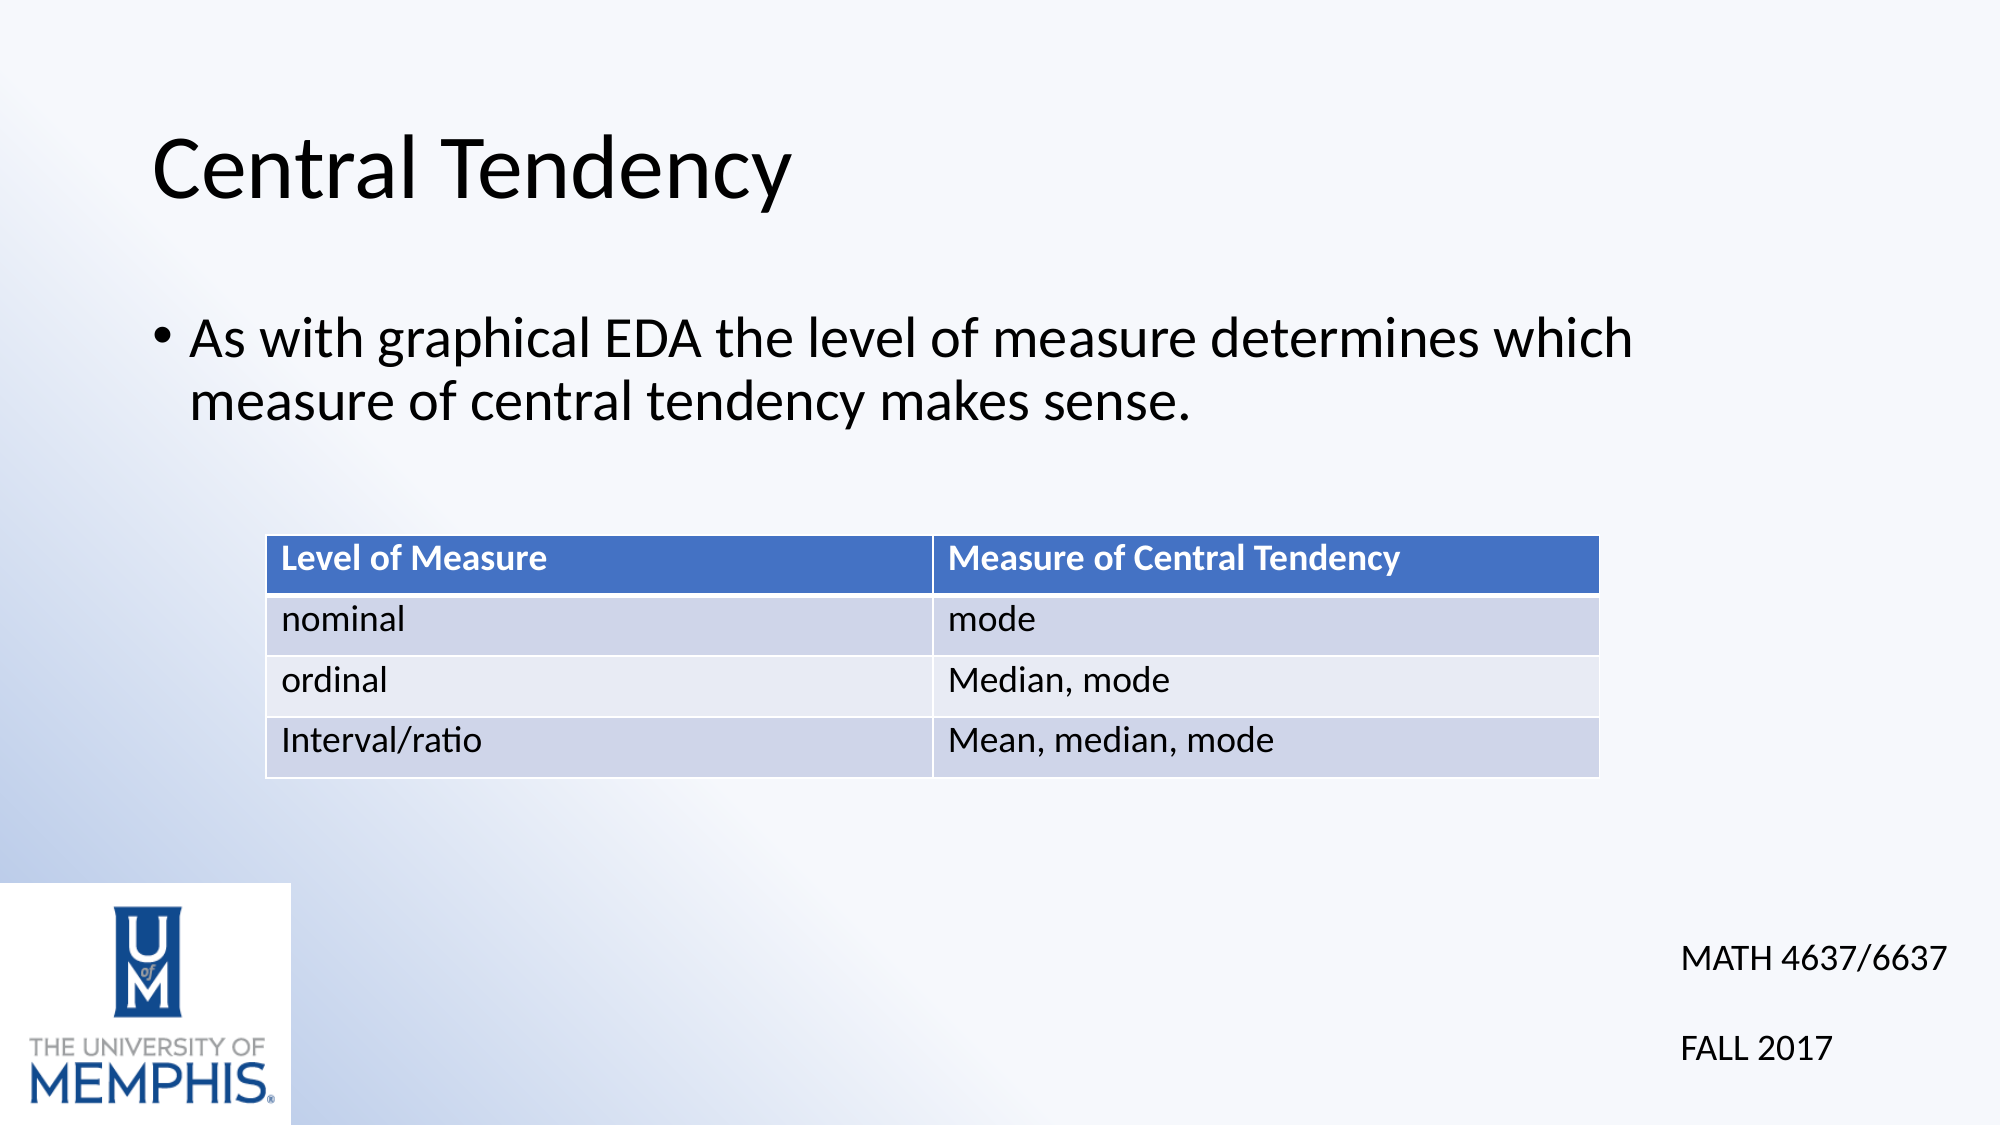

# Central Tendency
As with graphical EDA the level of measure determines which measure of central tendency makes sense.

| Level of Measure | Measure of Central Tendency |
| --- | --- |
| nominal | mode |
| ordinal | Median, mode |
| Interval/ratio | Mean, median, mode |